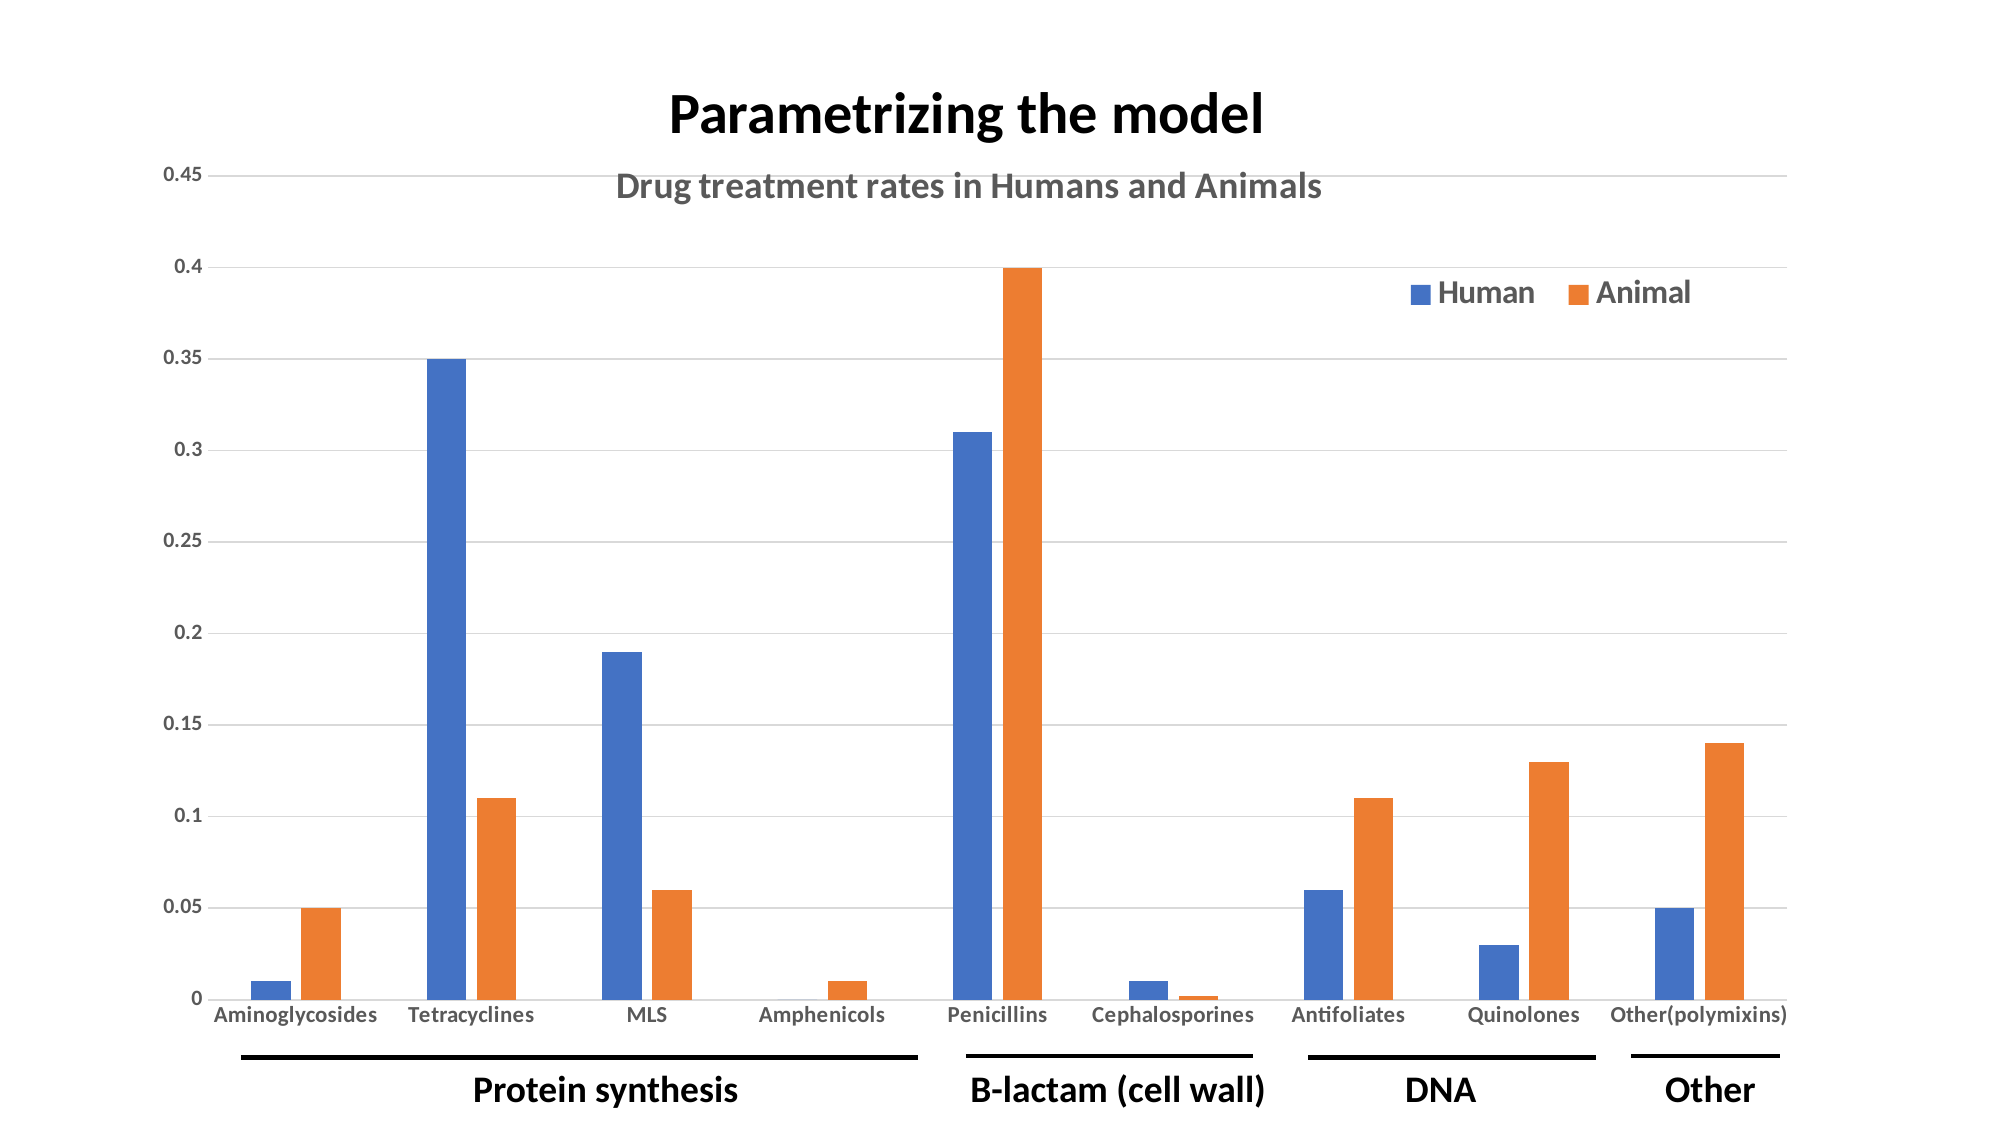

Parametrizing the model

### Chart: Drug treatment rates in Humans and Animals

| Category | Human | Animal |
|---|---|---|
| Aminoglycosides | 0.01 | 0.05 |
| Tetracyclines | 0.35 | 0.11 |
| MLS | 0.19 | 0.06 |
| Amphenicols | 0.0 | 0.01007 |
| Penicillins | 0.31 | 0.4 |
| Cephalosporines | 0.01 | 0.002 |
| Antifoliates | 0.06 | 0.11 |
| Quinolones | 0.03 | 0.13 |
| Other(polymixins) | 0.05 | 0.14 |
Protein synthesis
B-lactam (cell wall)
DNA
Other